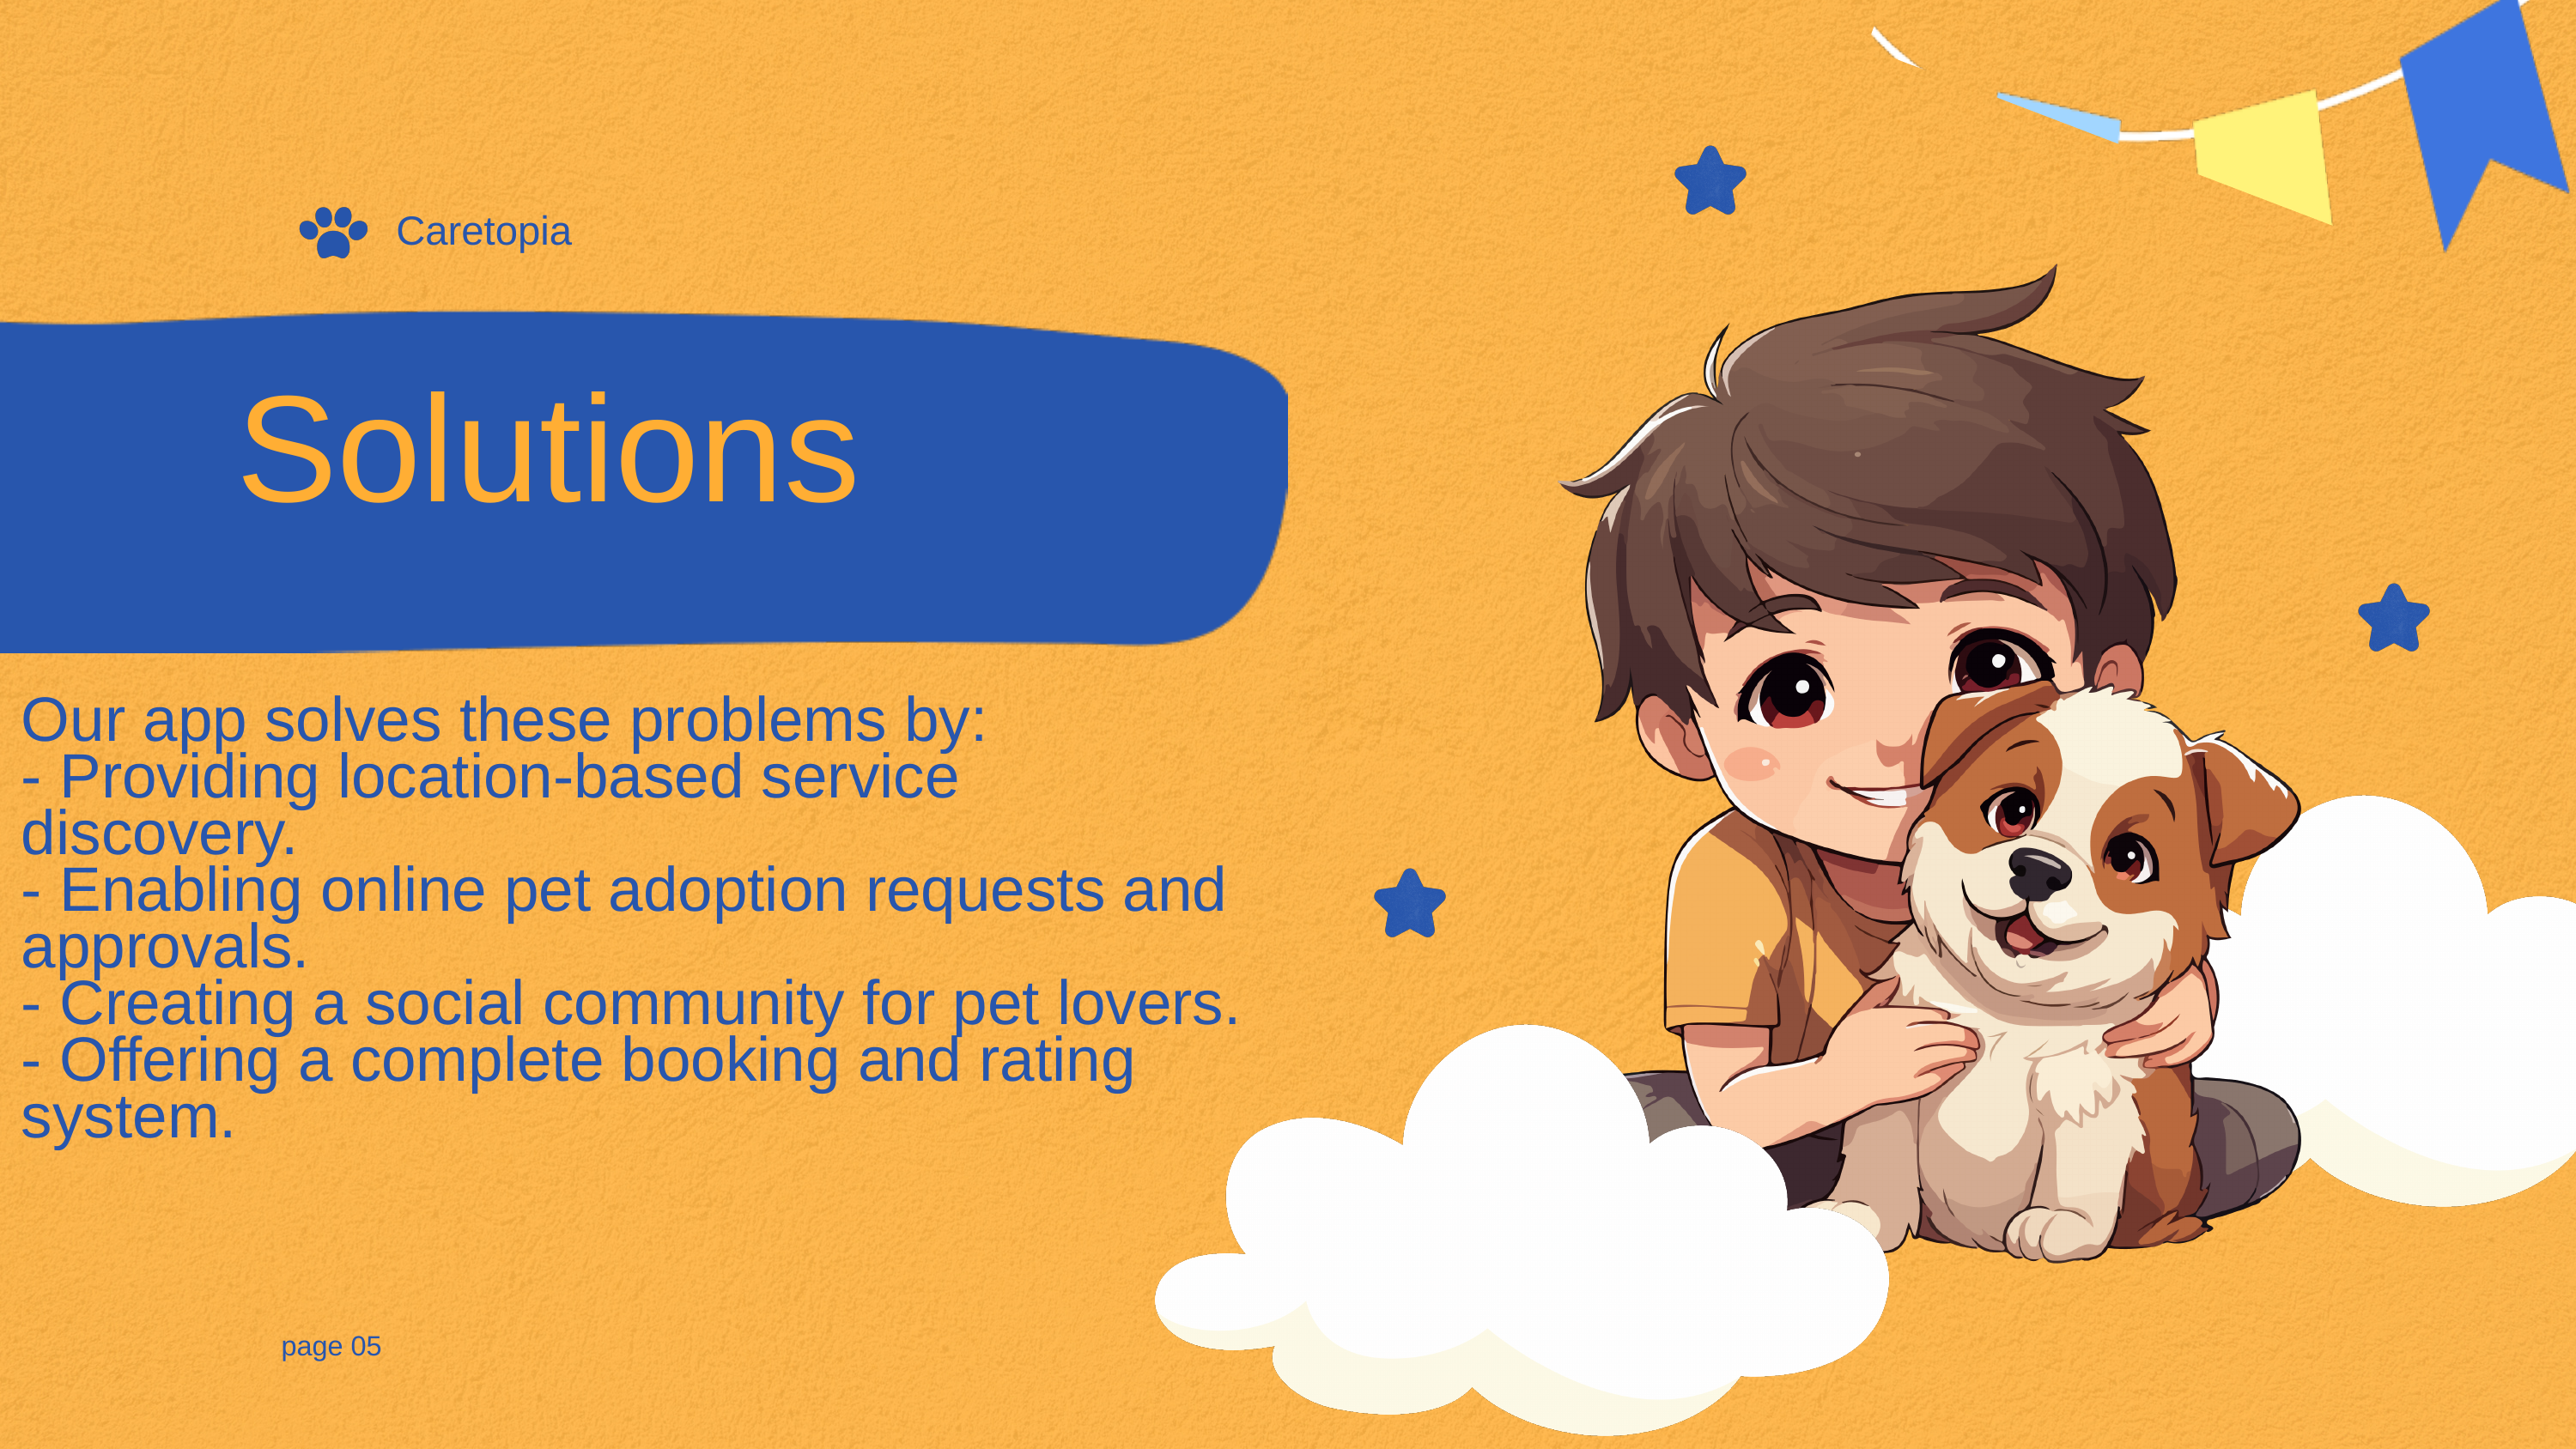

Caretopia

Solutions

Our app solves these problems by:
- Providing location-based service discovery.
- Enabling online pet adoption requests and approvals.
- Creating a social community for pet lovers.
- Offering a complete booking and rating system.

page 05